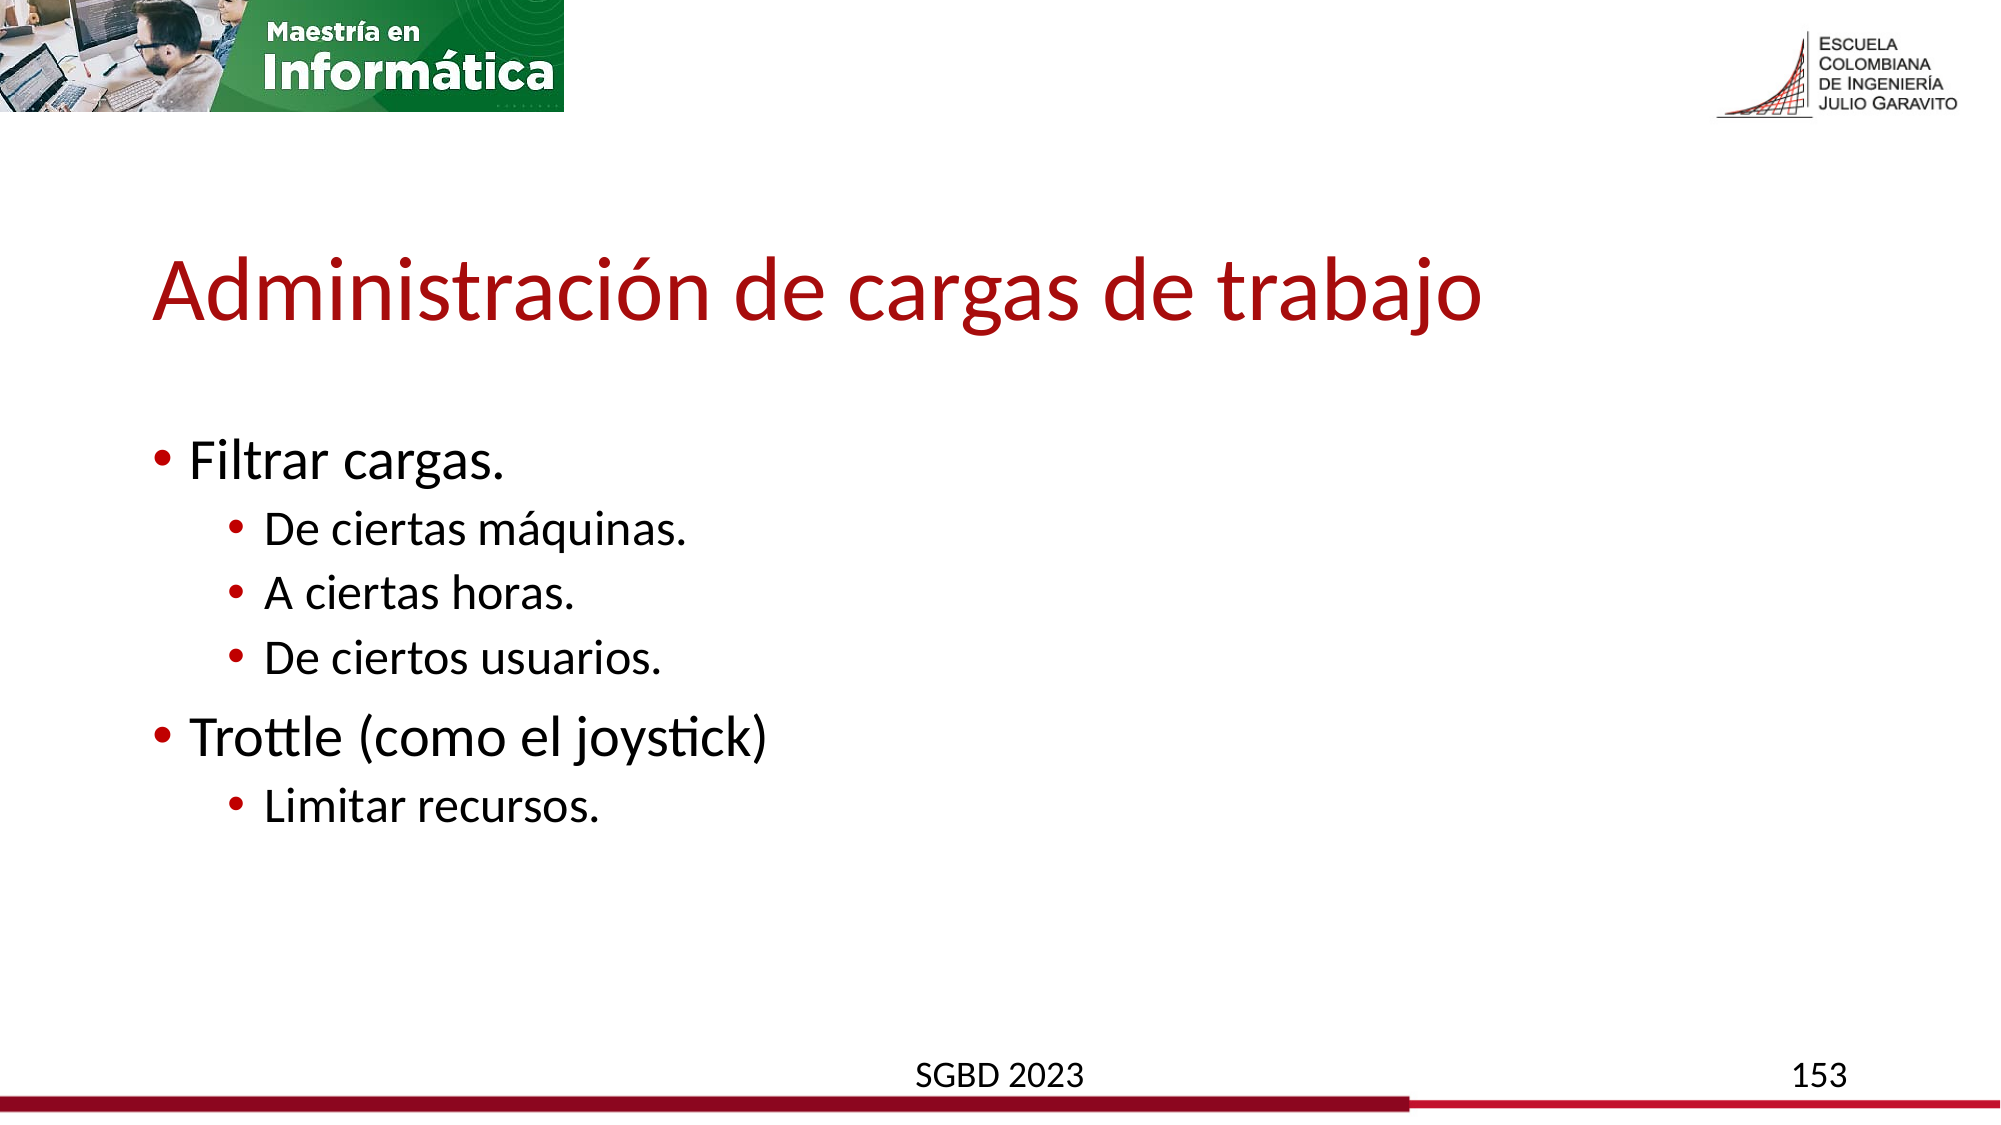

# Administración de cargas de trabajo
Filtrar cargas.
De ciertas máquinas.
A ciertas horas.
De ciertos usuarios.
Trottle (como el joystick)
Limitar recursos.
SGBD 2023
153